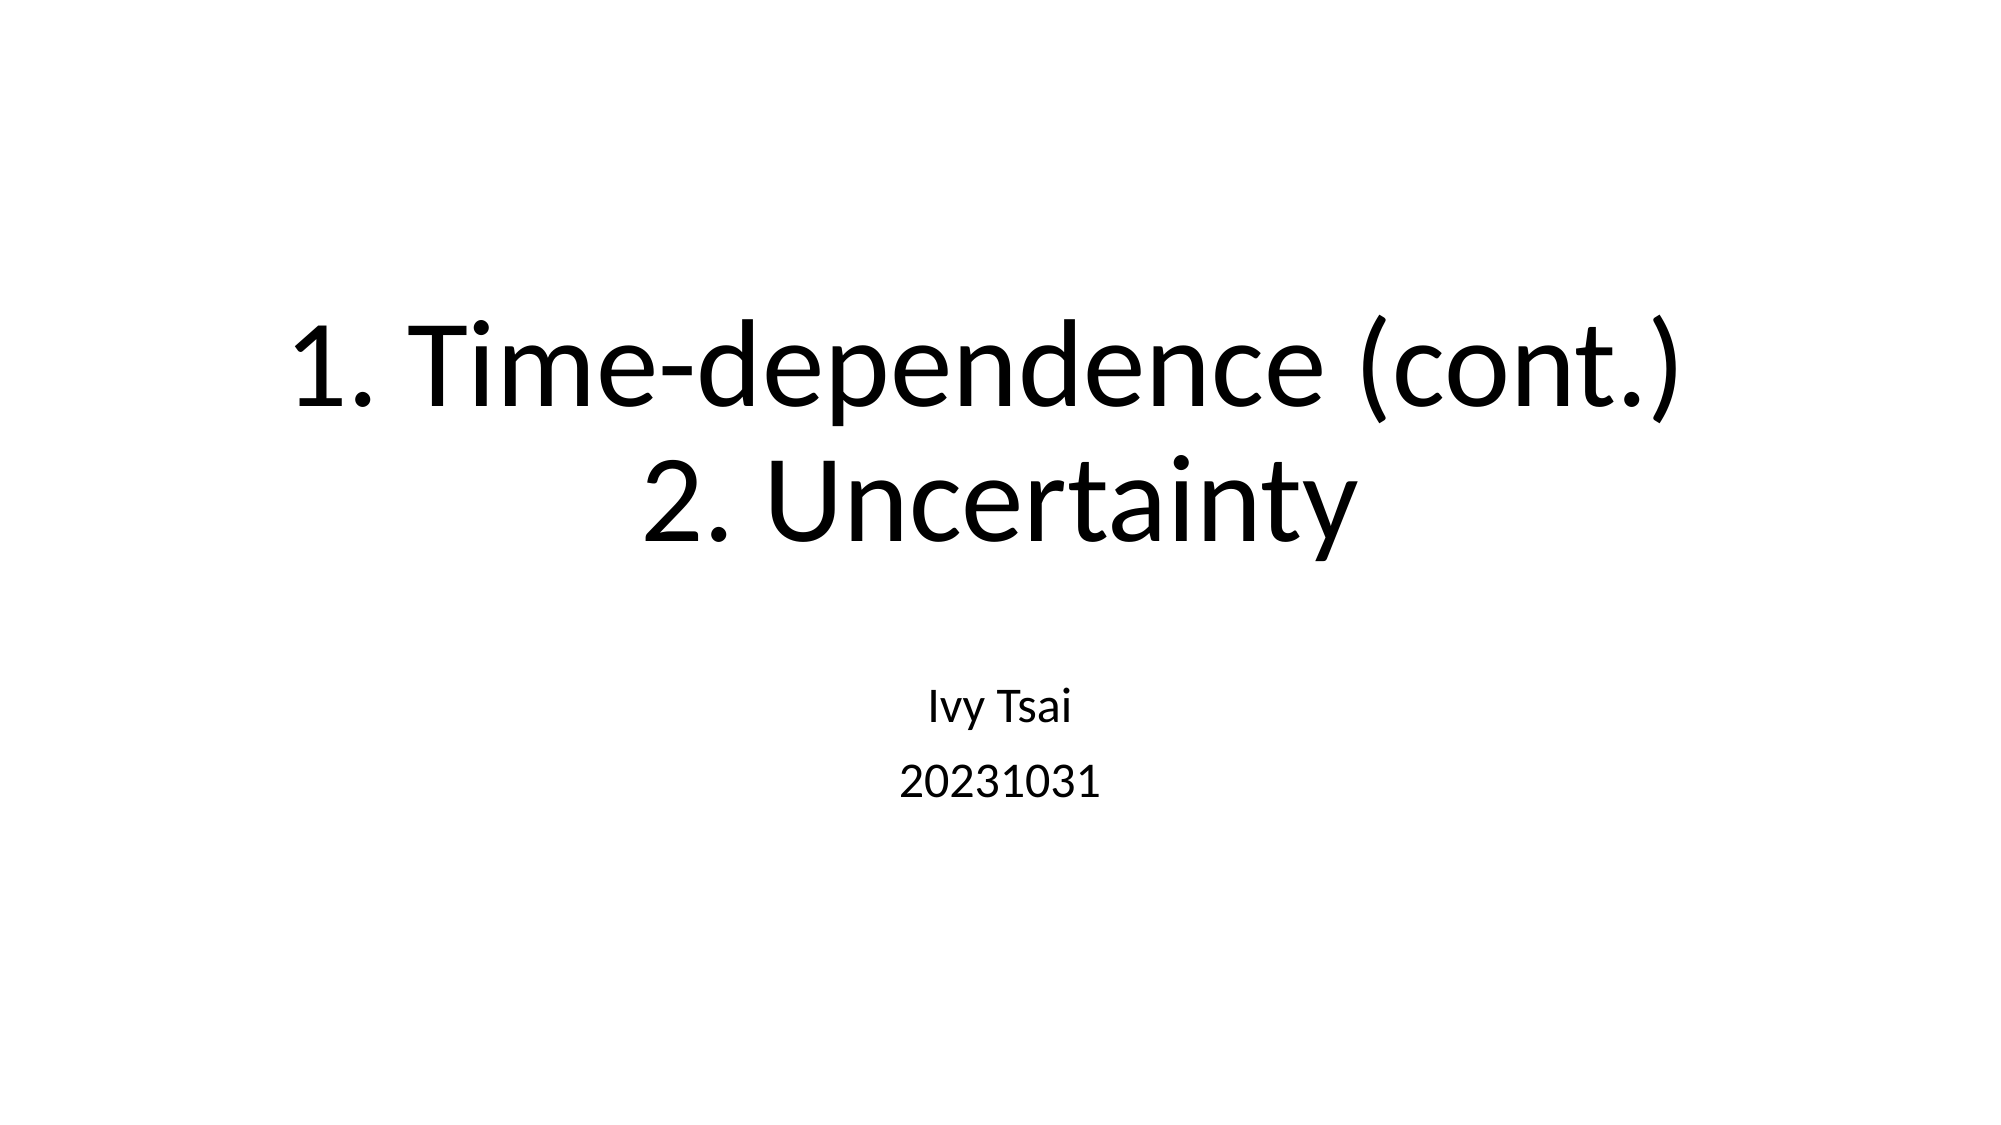

# 1. Time-dependence (cont.) 2. Uncertainty

Ivy Tsai
20231031